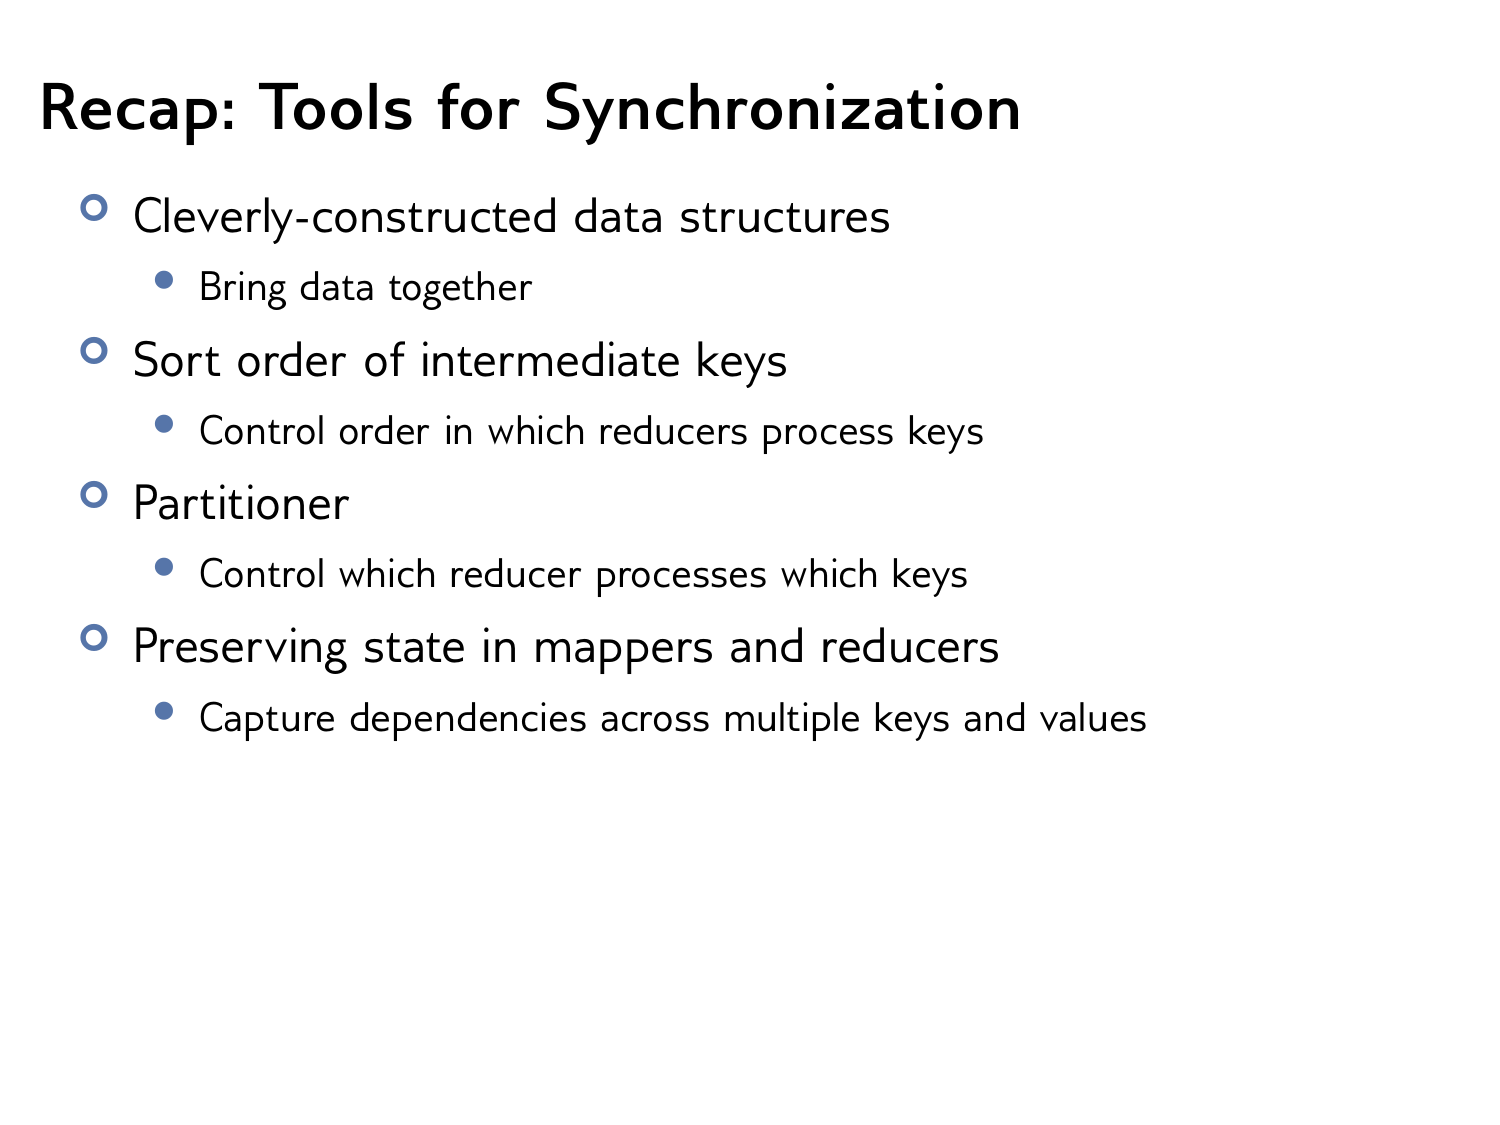

# Recap: Tools for Synchronization
Cleverly-constructed data structures
Bring data together
Sort order of intermediate keys
Control order in which reducers process keys
Partitioner
Control which reducer processes which keys
Preserving state in mappers and reducers
Capture dependencies across multiple keys and values